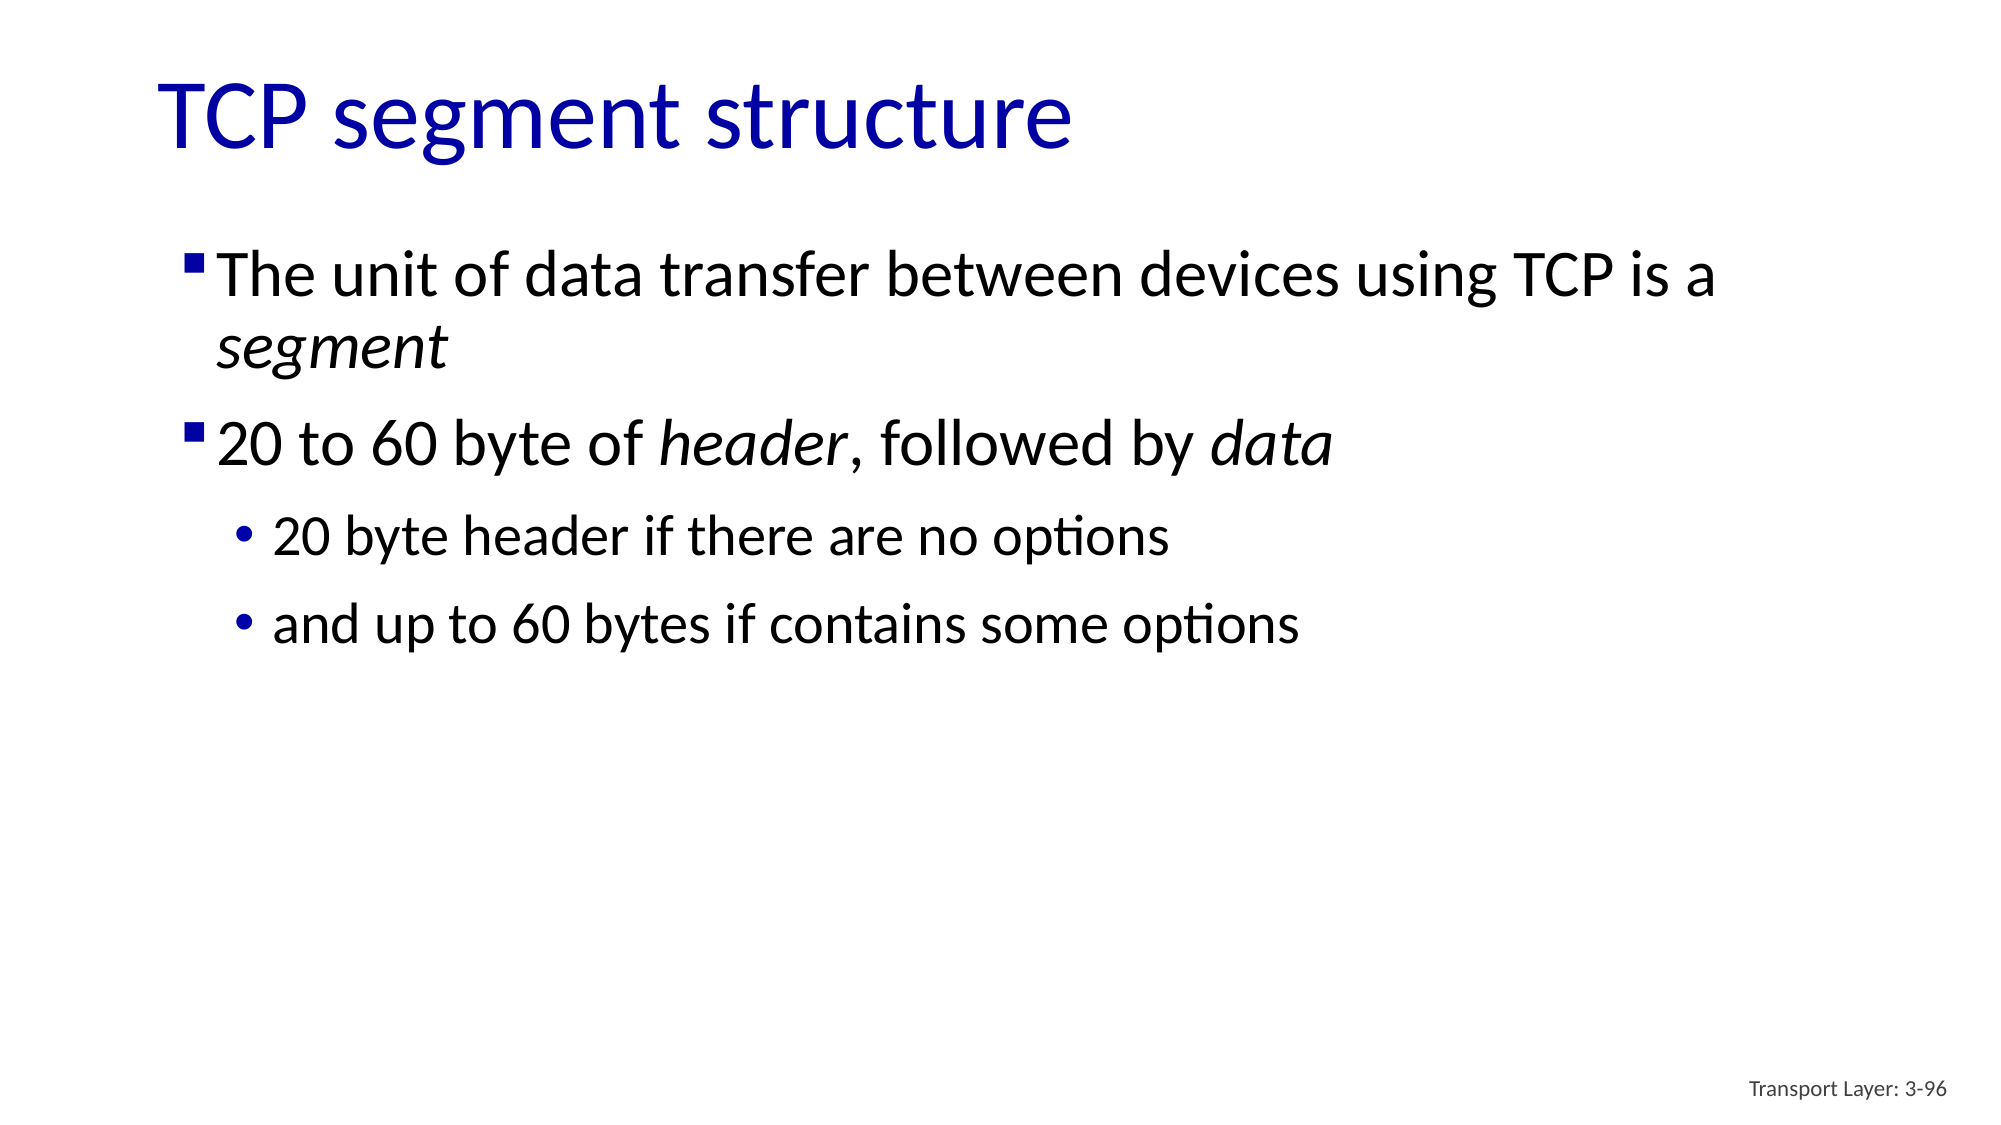

# (3.5) Connection-Oriented Transport: P - Overview
TCP segment structure
The unit of data transfer between devices using TCP is a segment
20 to 60 byte of header, followed by data
20 byte header if there are no options
and up to 60 bytes if contains some options

Transport Layer: 3-96